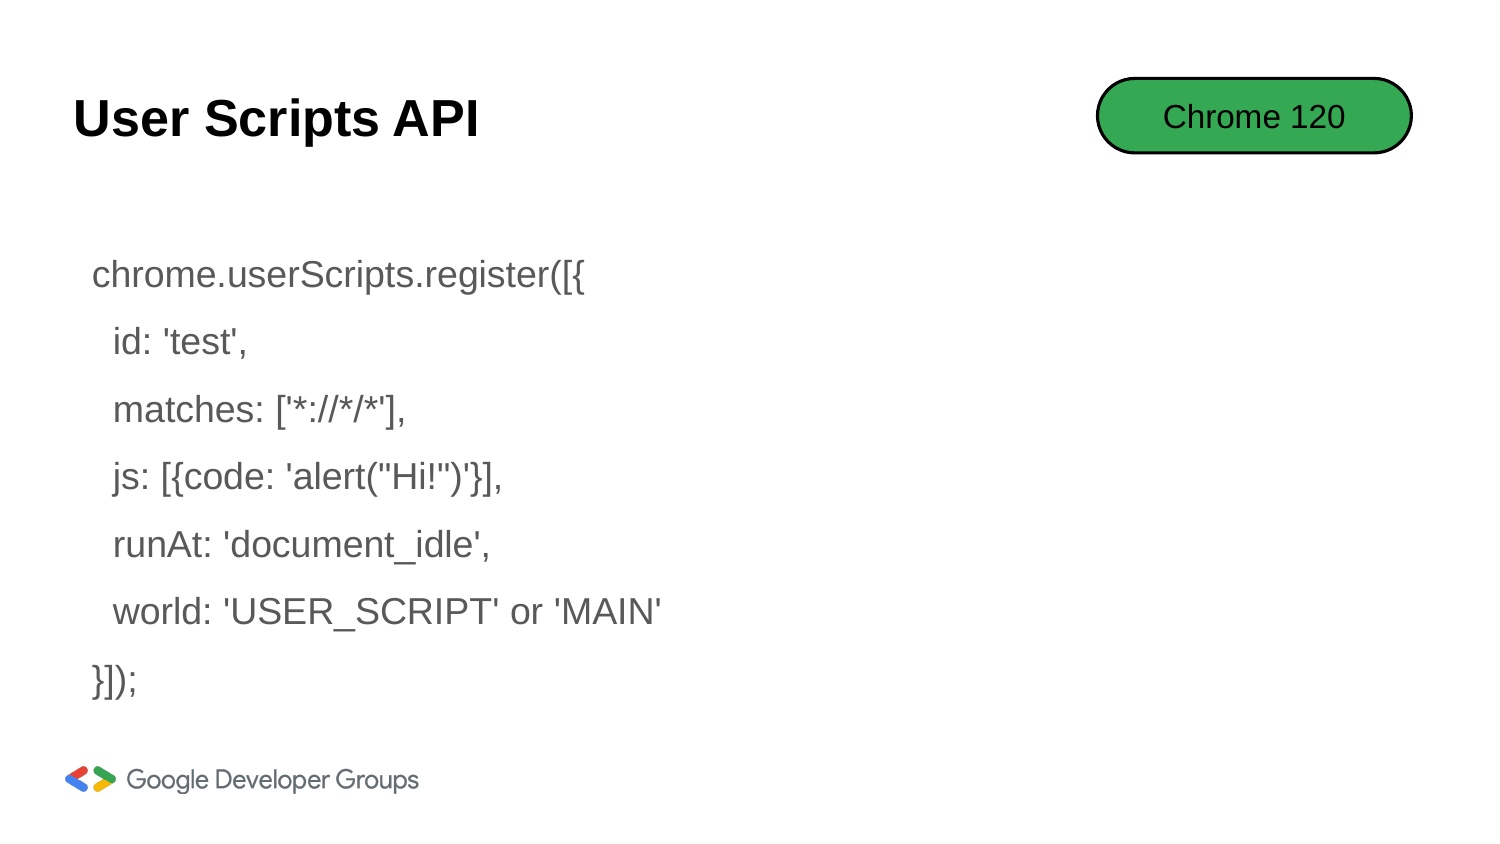

# User Scripts API
Chrome 120
chrome.userScripts.register([{
  id: 'test',
  matches: ['*://*/*'],
  js: [{code: 'alert("Hi!")'}],
  runAt: 'document_idle',
  world: 'USER_SCRIPT' or 'MAIN'
}]);